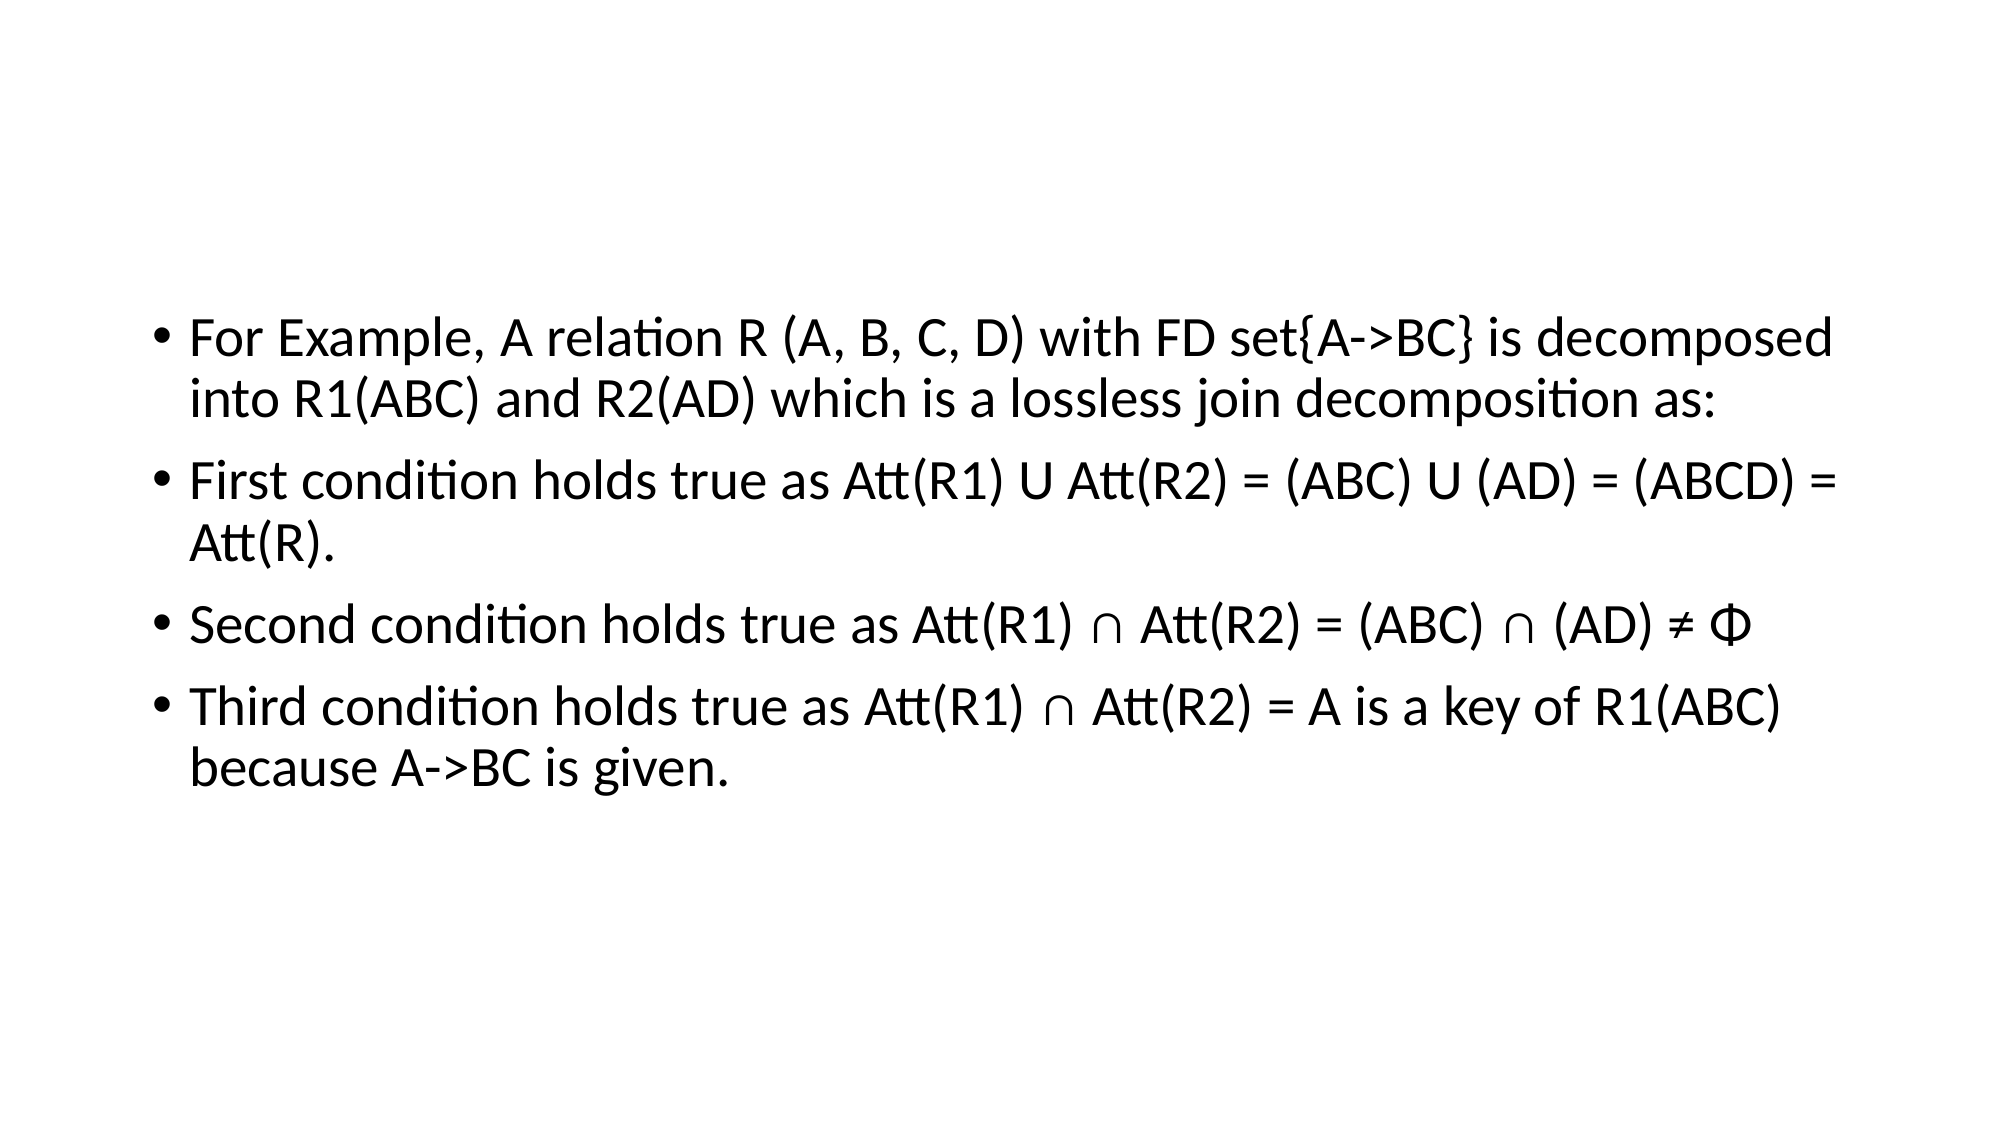

#
For Example, A relation R (A, B, C, D) with FD set{A->BC} is decomposed into R1(ABC) and R2(AD) which is a lossless join decomposition as:
First condition holds true as Att(R1) U Att(R2) = (ABC) U (AD) = (ABCD) = Att(R).
Second condition holds true as Att(R1) ∩ Att(R2) = (ABC) ∩ (AD) ≠ Φ
Third condition holds true as Att(R1) ∩ Att(R2) = A is a key of R1(ABC) because A->BC is given.